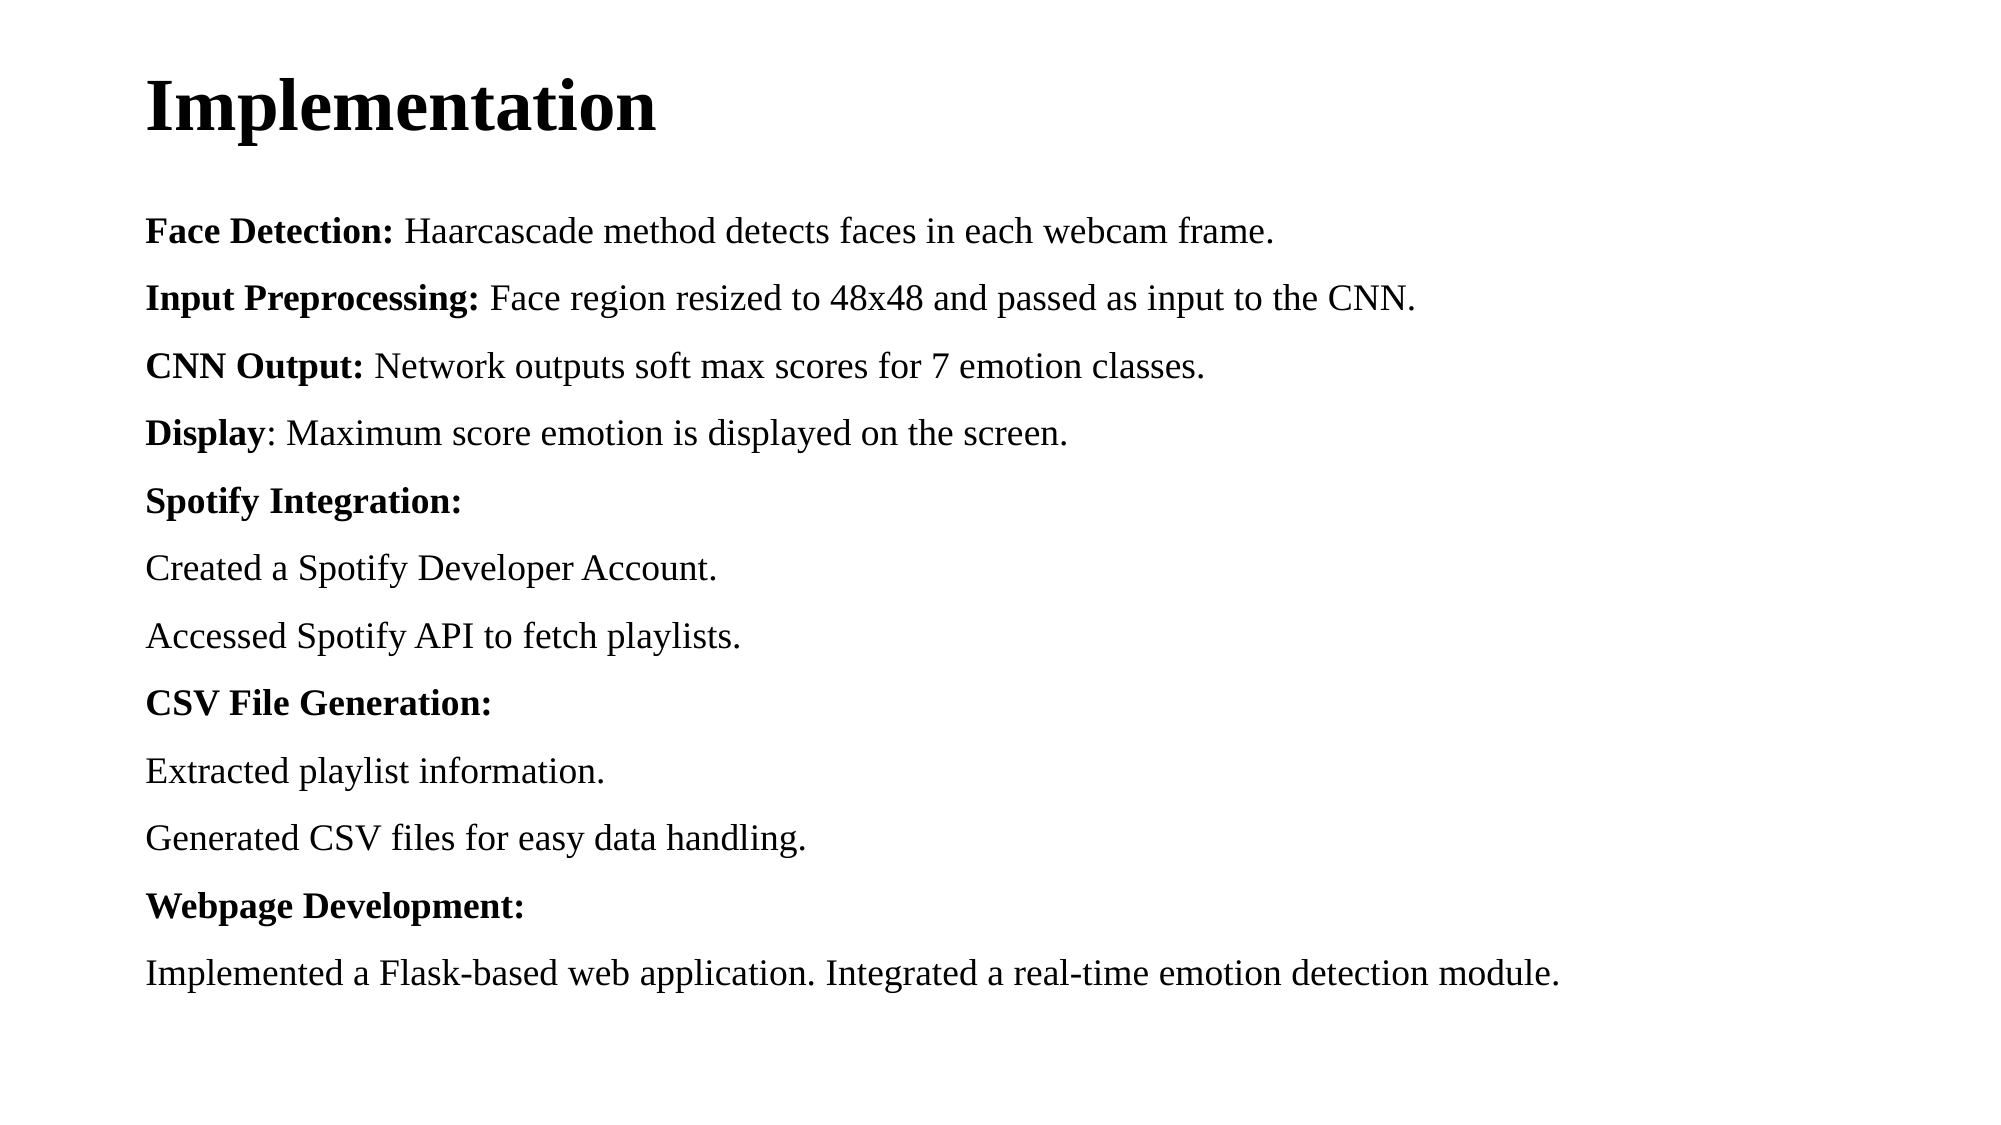

Implementation
Face Detection: Haarcascade method detects faces in each webcam frame.
Input Preprocessing: Face region resized to 48x48 and passed as input to the CNN.
CNN Output: Network outputs soft max scores for 7 emotion classes.
Display: Maximum score emotion is displayed on the screen.
Spotify Integration:
Created a Spotify Developer Account.
Accessed Spotify API to fetch playlists.
CSV File Generation:
Extracted playlist information.
Generated CSV files for easy data handling.
Webpage Development:
Implemented a Flask-based web application. Integrated a real-time emotion detection module.